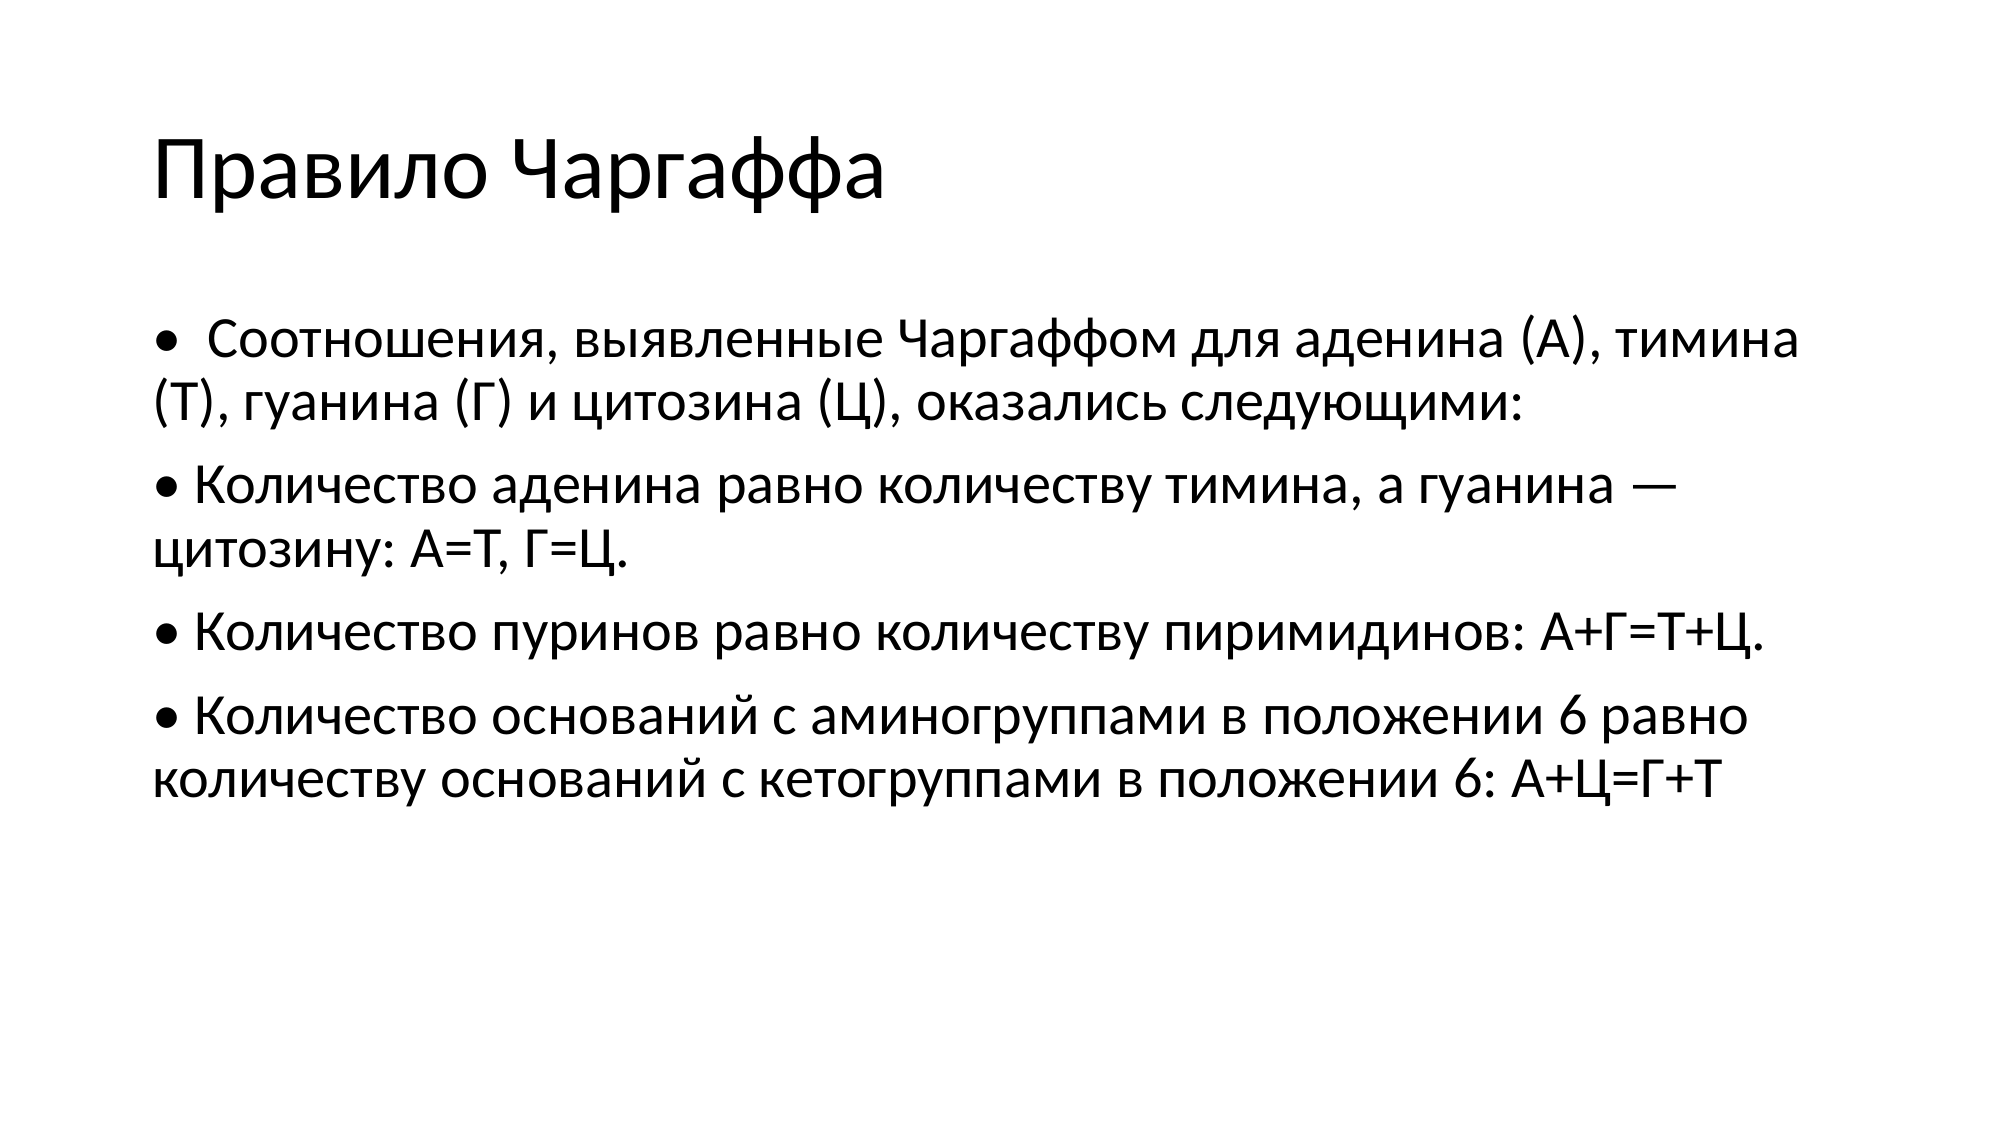

# Правило Чаргаффа
•  Соотношения, выявленные Чаргаффом для аденина (А), тимина (Т), гуанина (Г) и цитозина (Ц), оказались следующими:
• Количество аденина равно количеству тимина, а гуанина — цитозину: А=Т, Г=Ц.
• Количество пуринов равно количеству пиримидинов: А+Г=Т+Ц.
• Количество оснований с аминогруппами в положении 6 равно количеству оснований с кетогруппами в положении 6: А+Ц=Г+Т